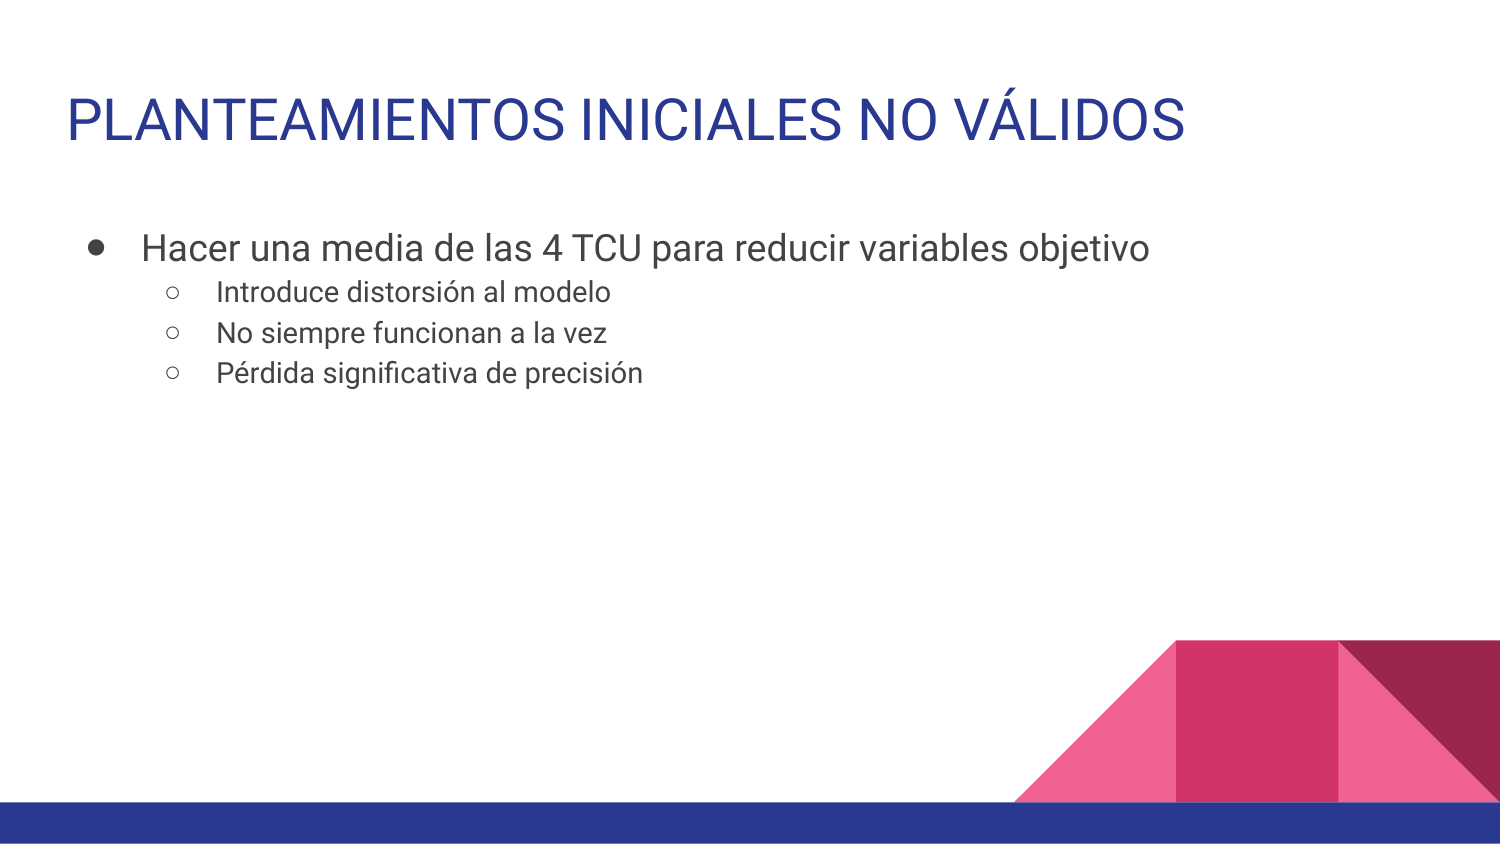

# PLANTEAMIENTOS INICIALES NO VÁLIDOS
Hacer una media de las 4 TCU para reducir variables objetivo
Introduce distorsión al modelo
No siempre funcionan a la vez
Pérdida significativa de precisión